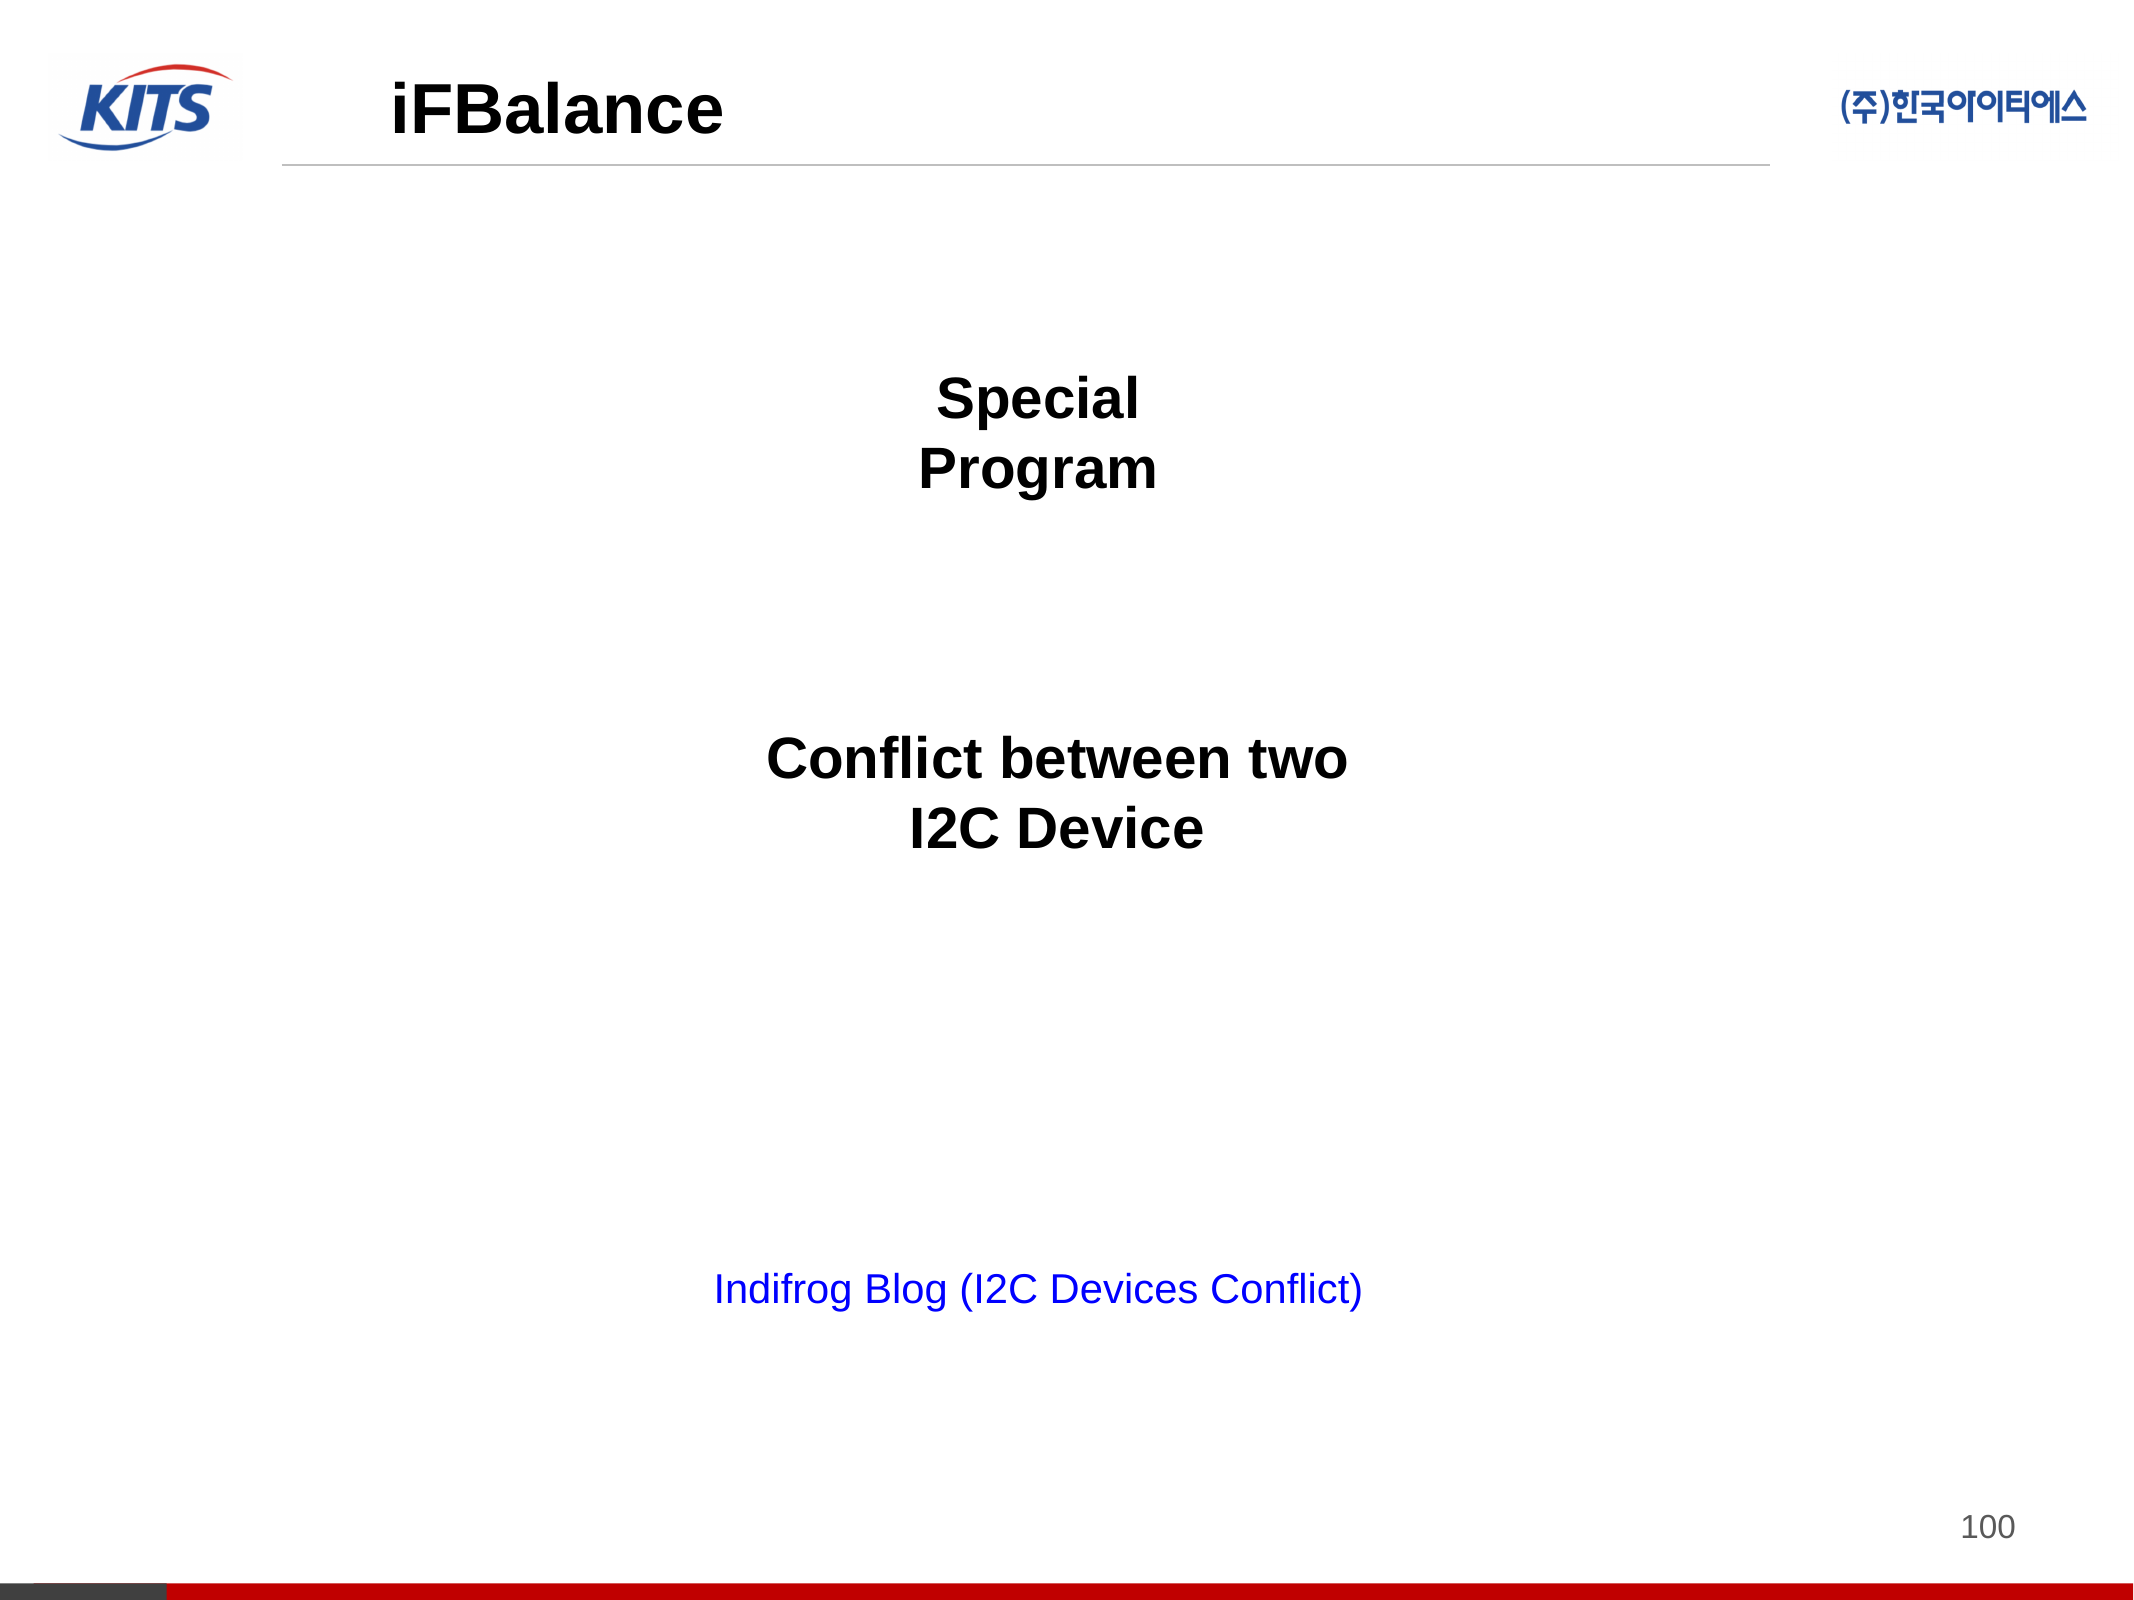

iFBalance
Special Program
Conflict between two I2C Device
Indifrog Blog (I2C Devices Conflict)
100